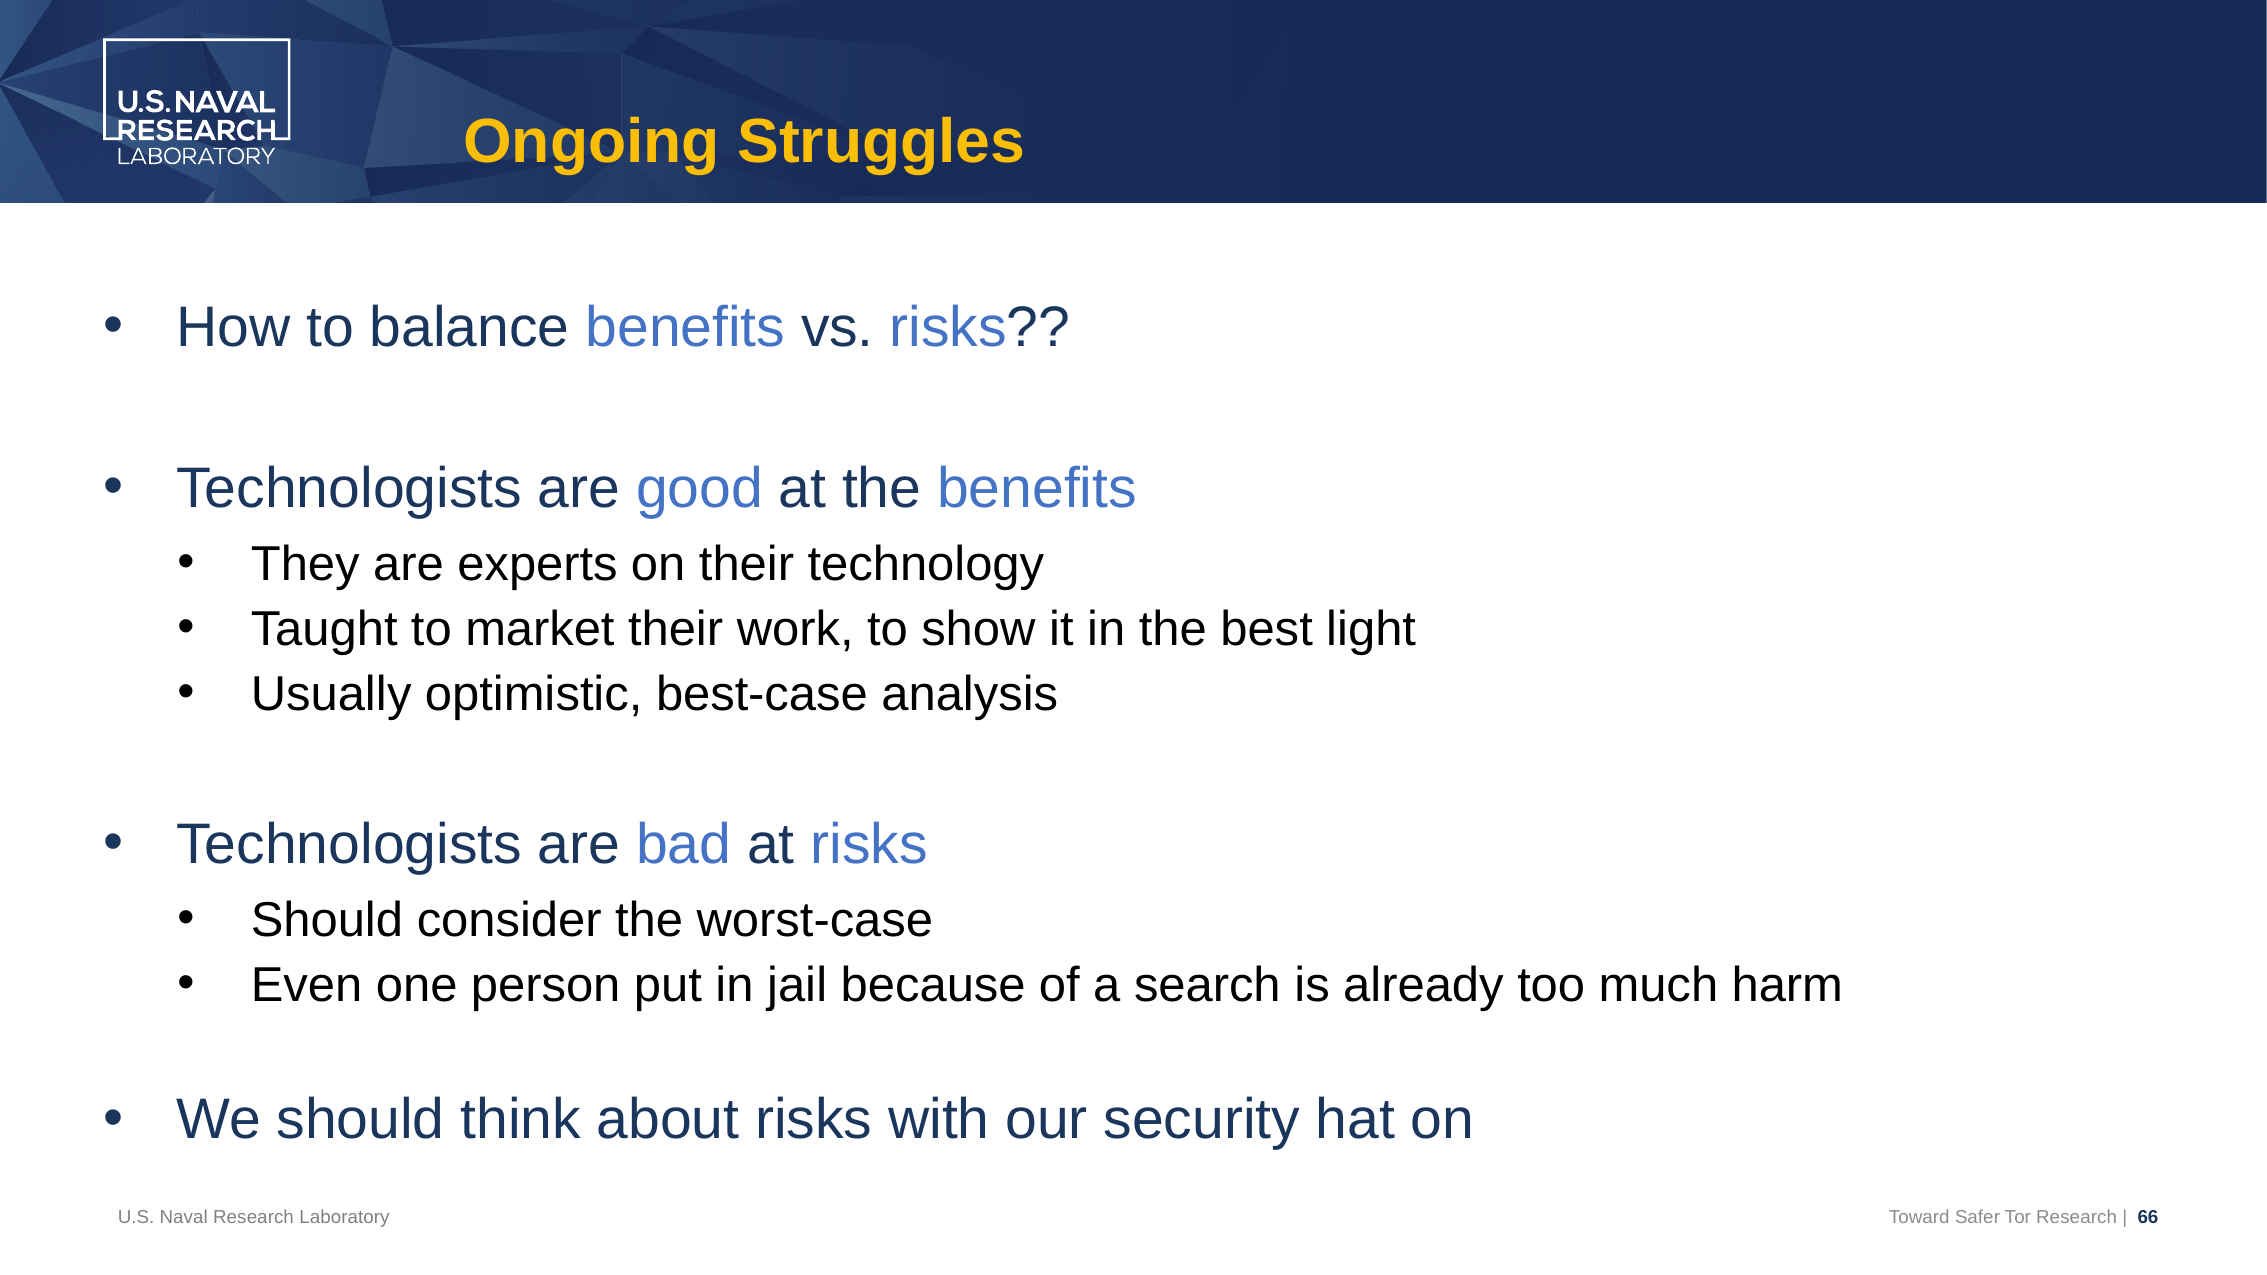

# Ongoing Struggles
How to balance benefits vs. risks??

Technologists are good at the benefits
They are experts on their technology
Taught to market their work, to show it in the best light
Usually optimistic, best-case analysis

Technologists are bad at risks
Should consider the worst-case
Even one person put in jail because of a search is already too much harm

We should think about risks with our security hat on
U.S. Naval Research Laboratory
Toward Safer Tor Research |  66